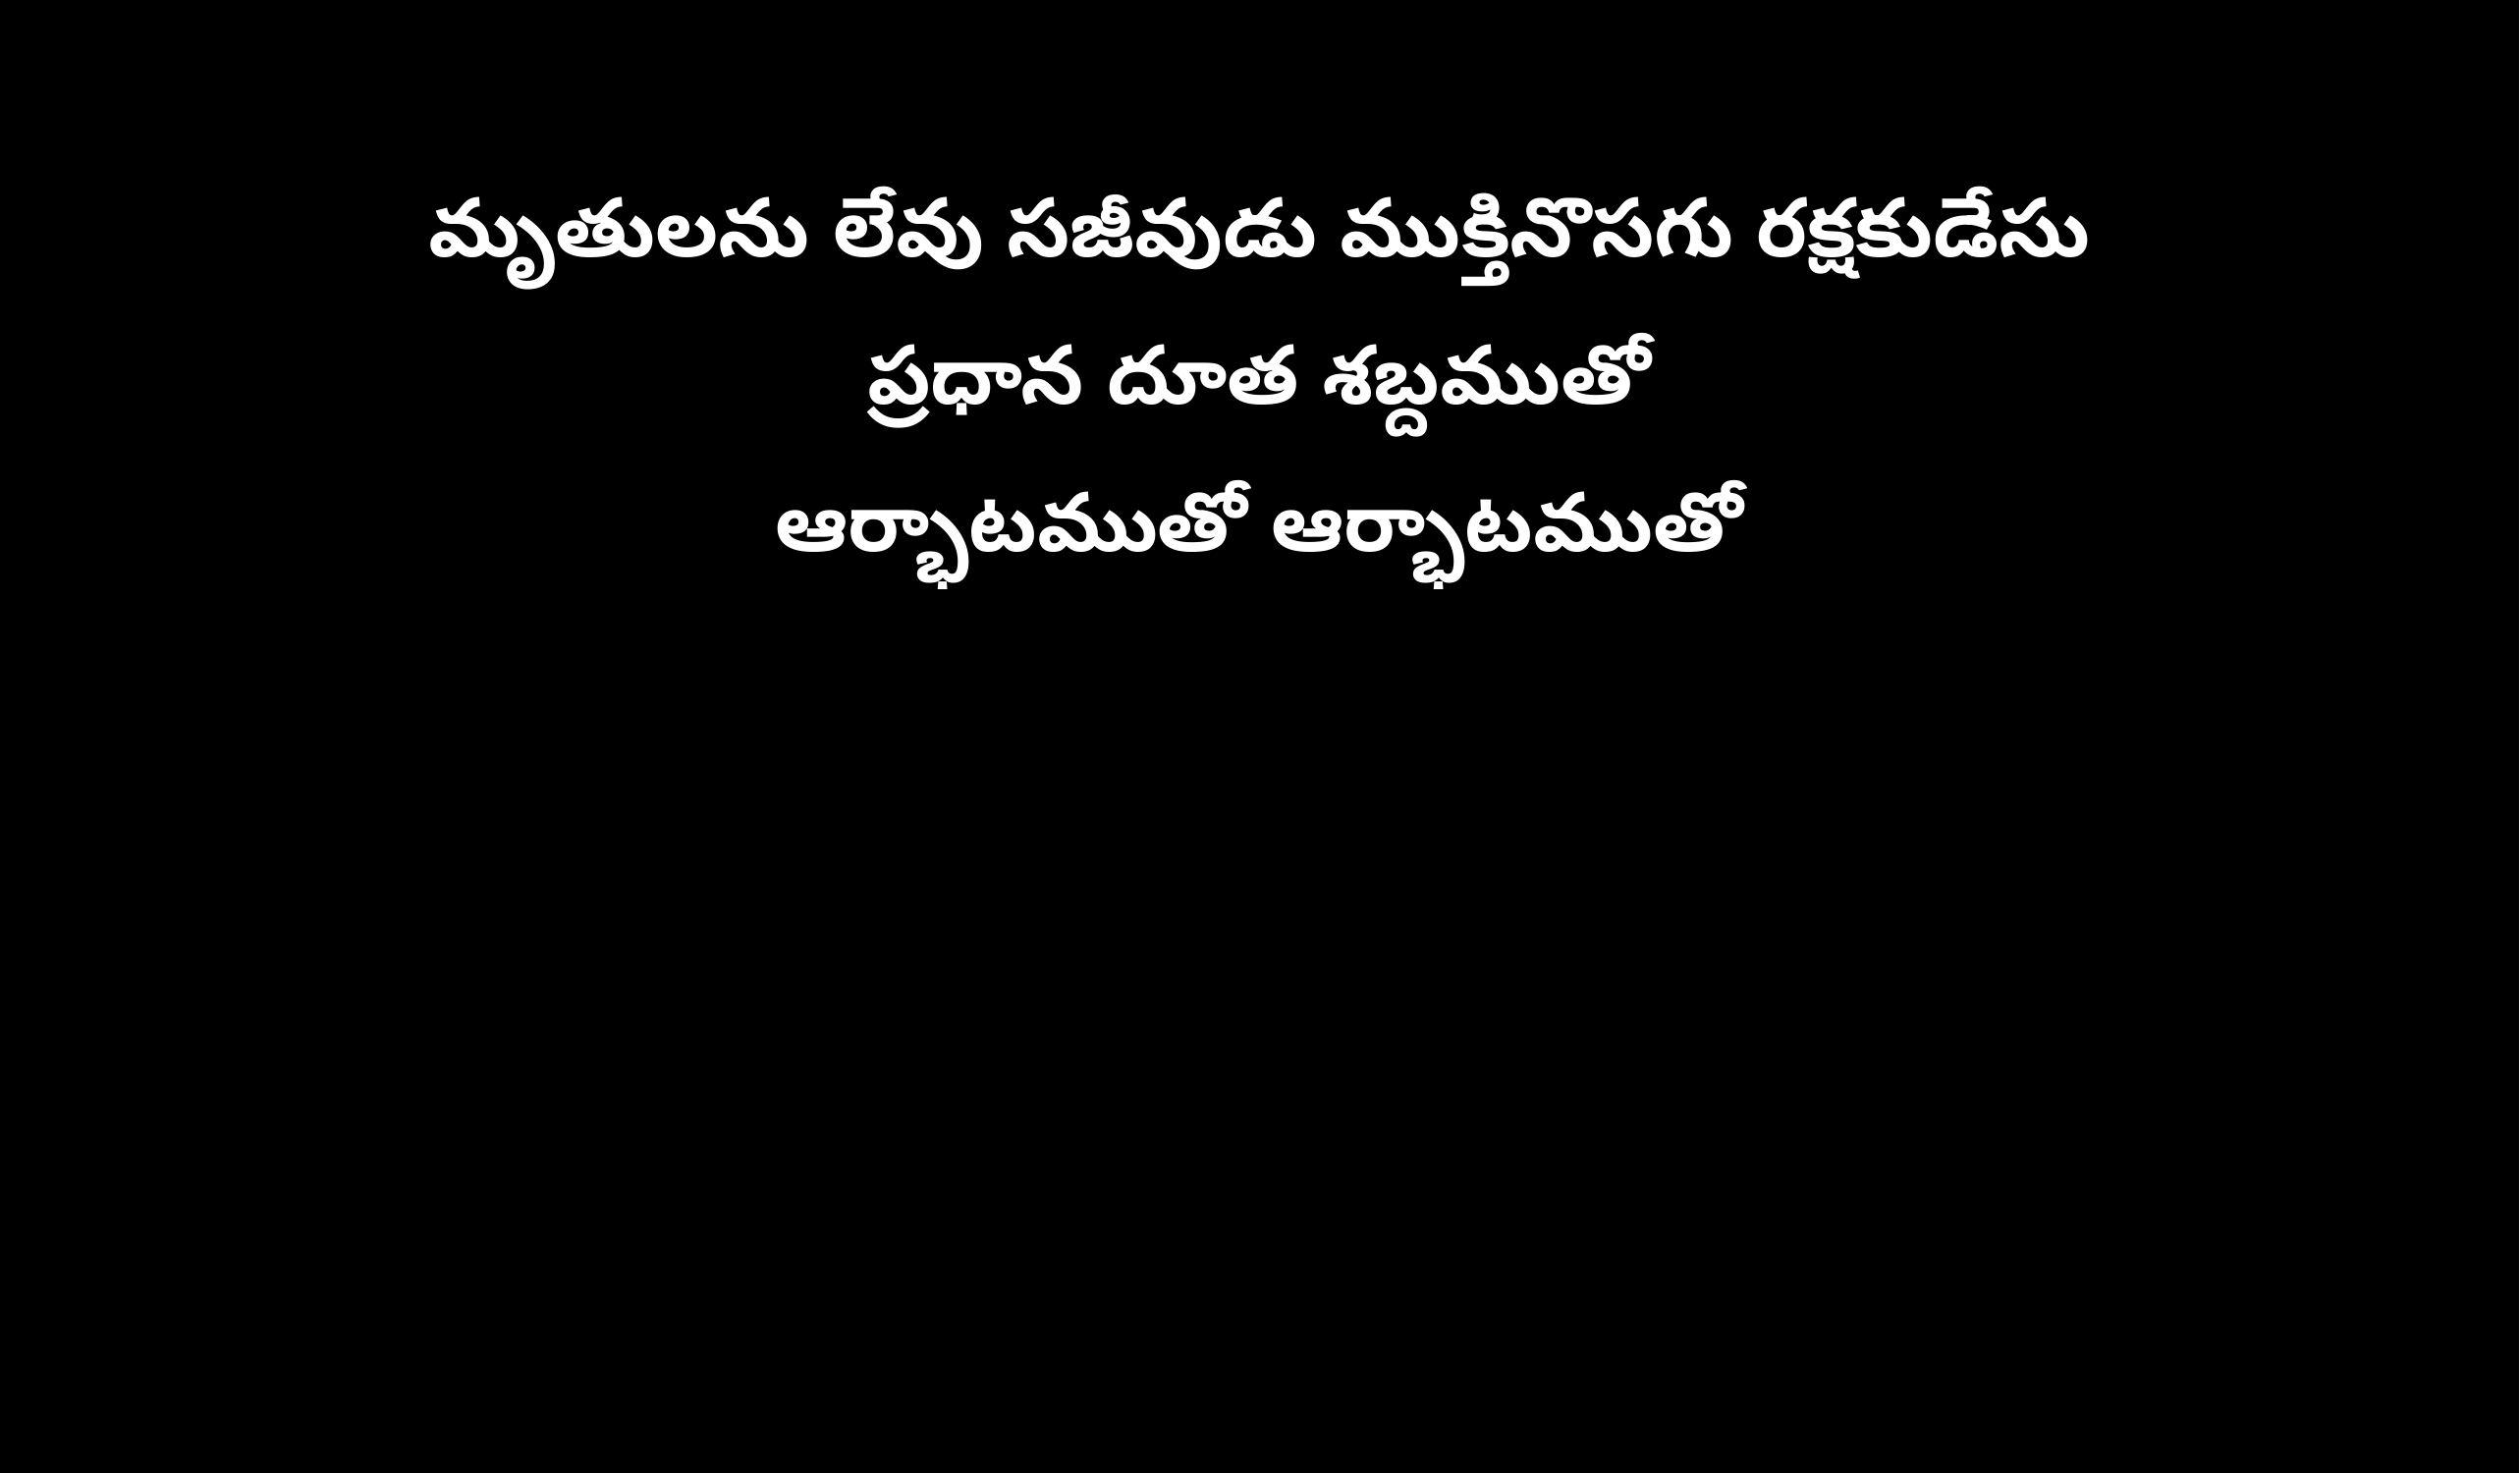

మృతులను లేవు సజీవుడు ముక్తినొసగు రక్షకుడేసు
ప్రధాన దూత శబ్దముతో
ఆర్భాటముతో ఆర్భాటముతో